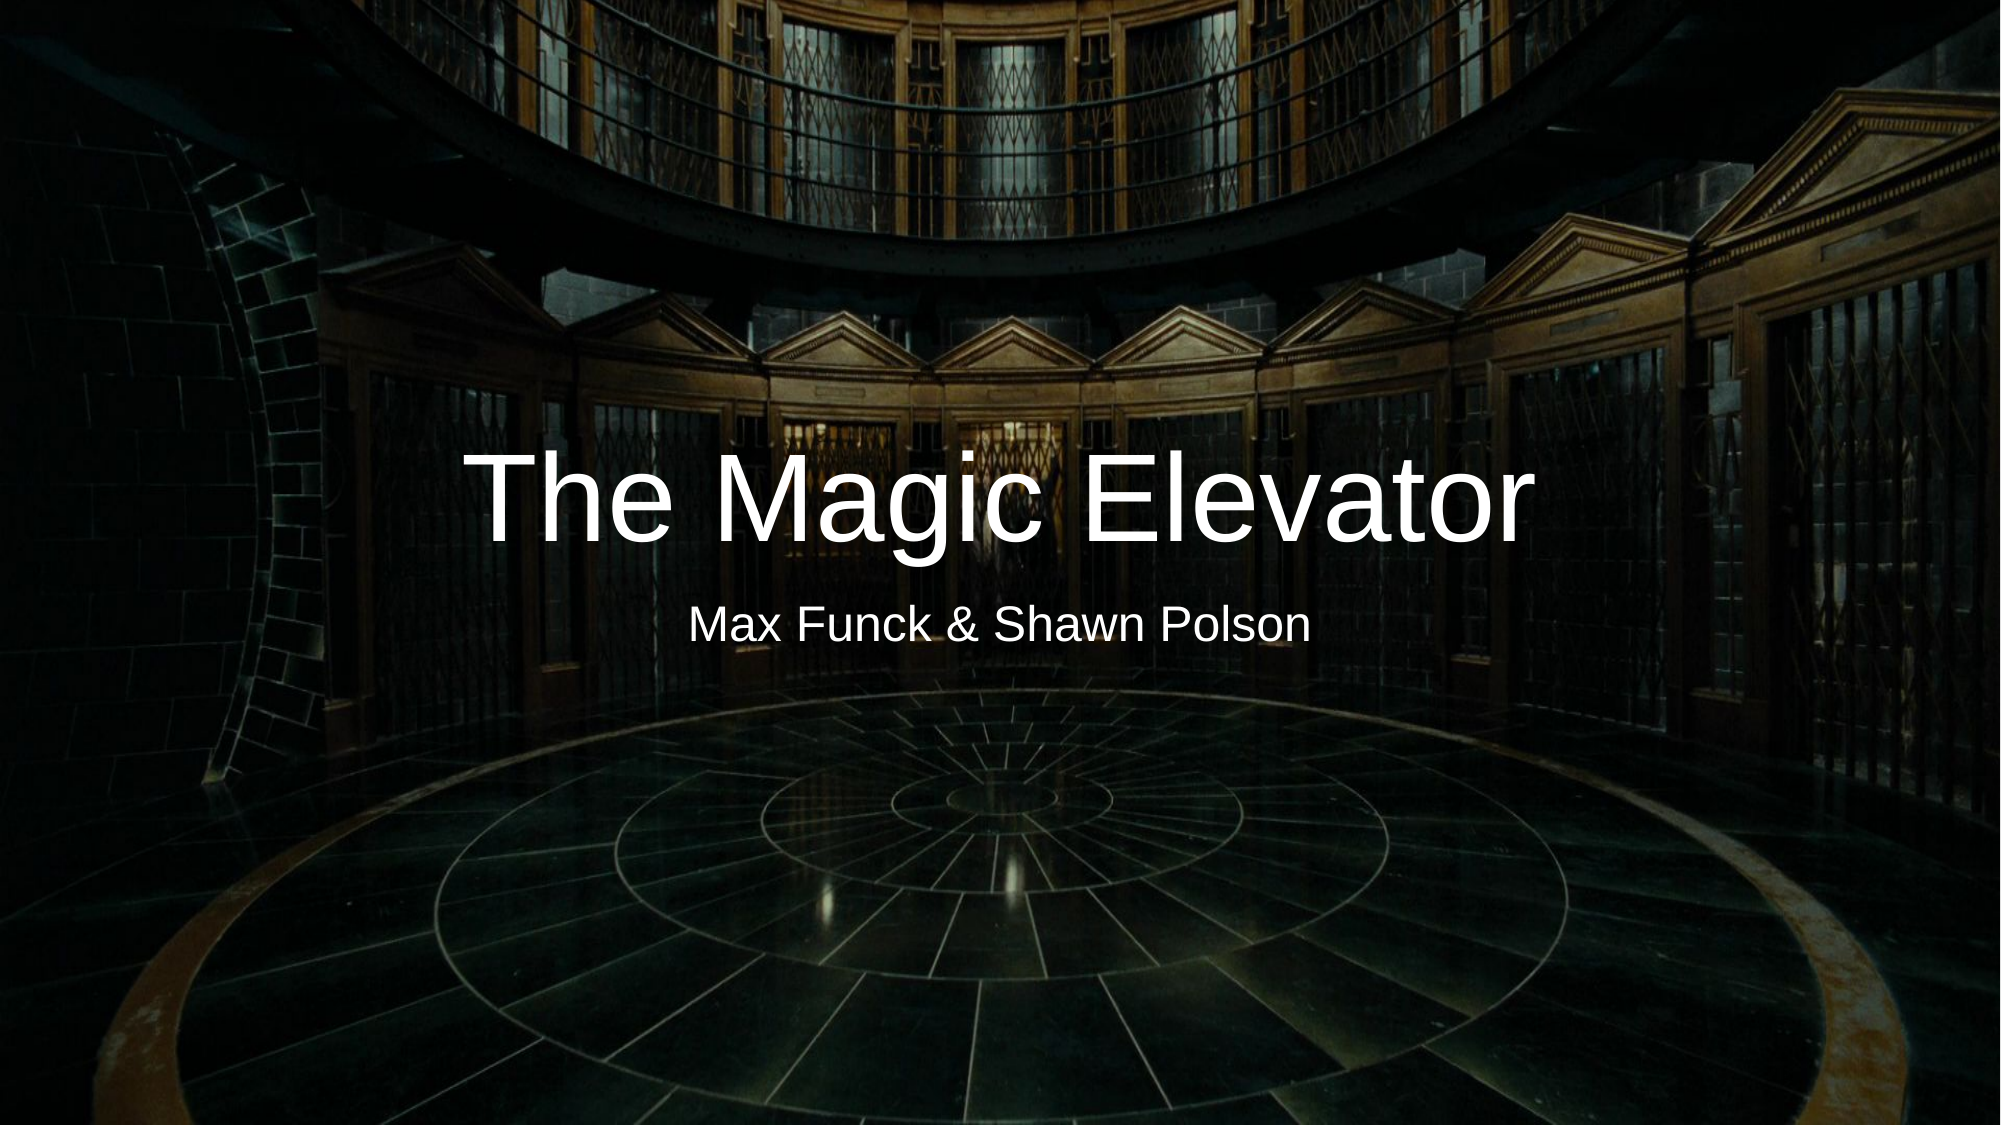

# The Magic Elevator
Max Funck & Shawn Polson